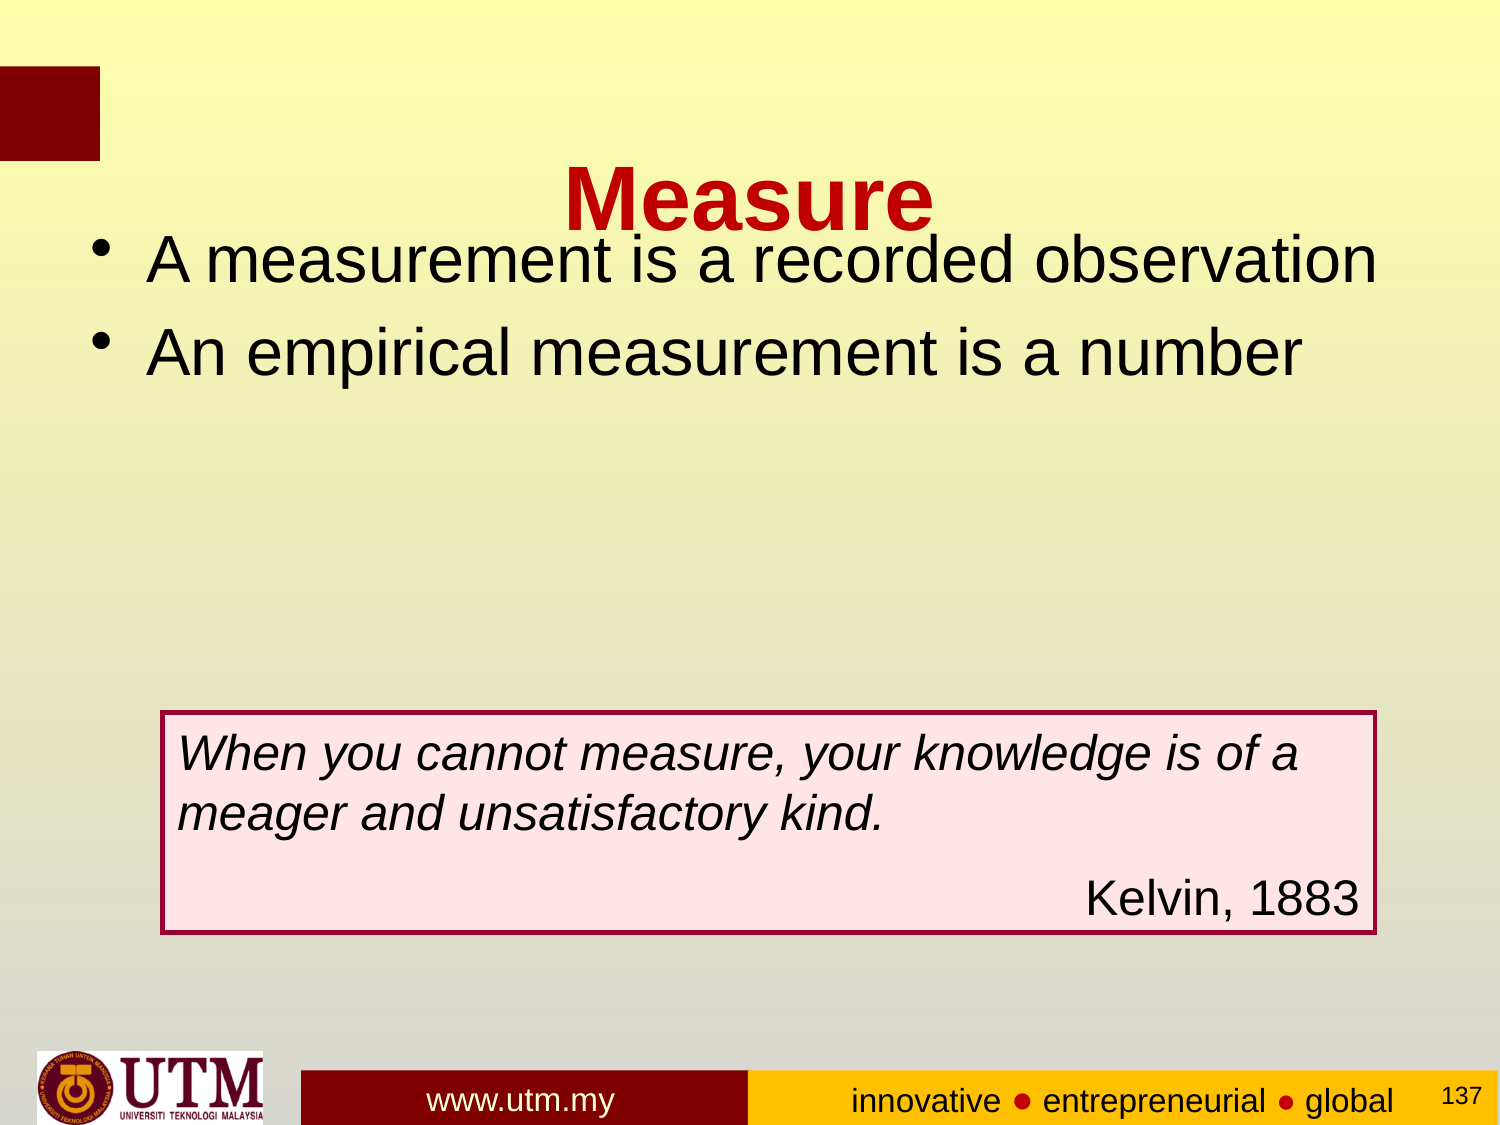

# Measure
A measurement is a recorded observation
An empirical measurement is a number
When you cannot measure, your knowledge is of a meager and unsatisfactory kind.
Kelvin, 1883